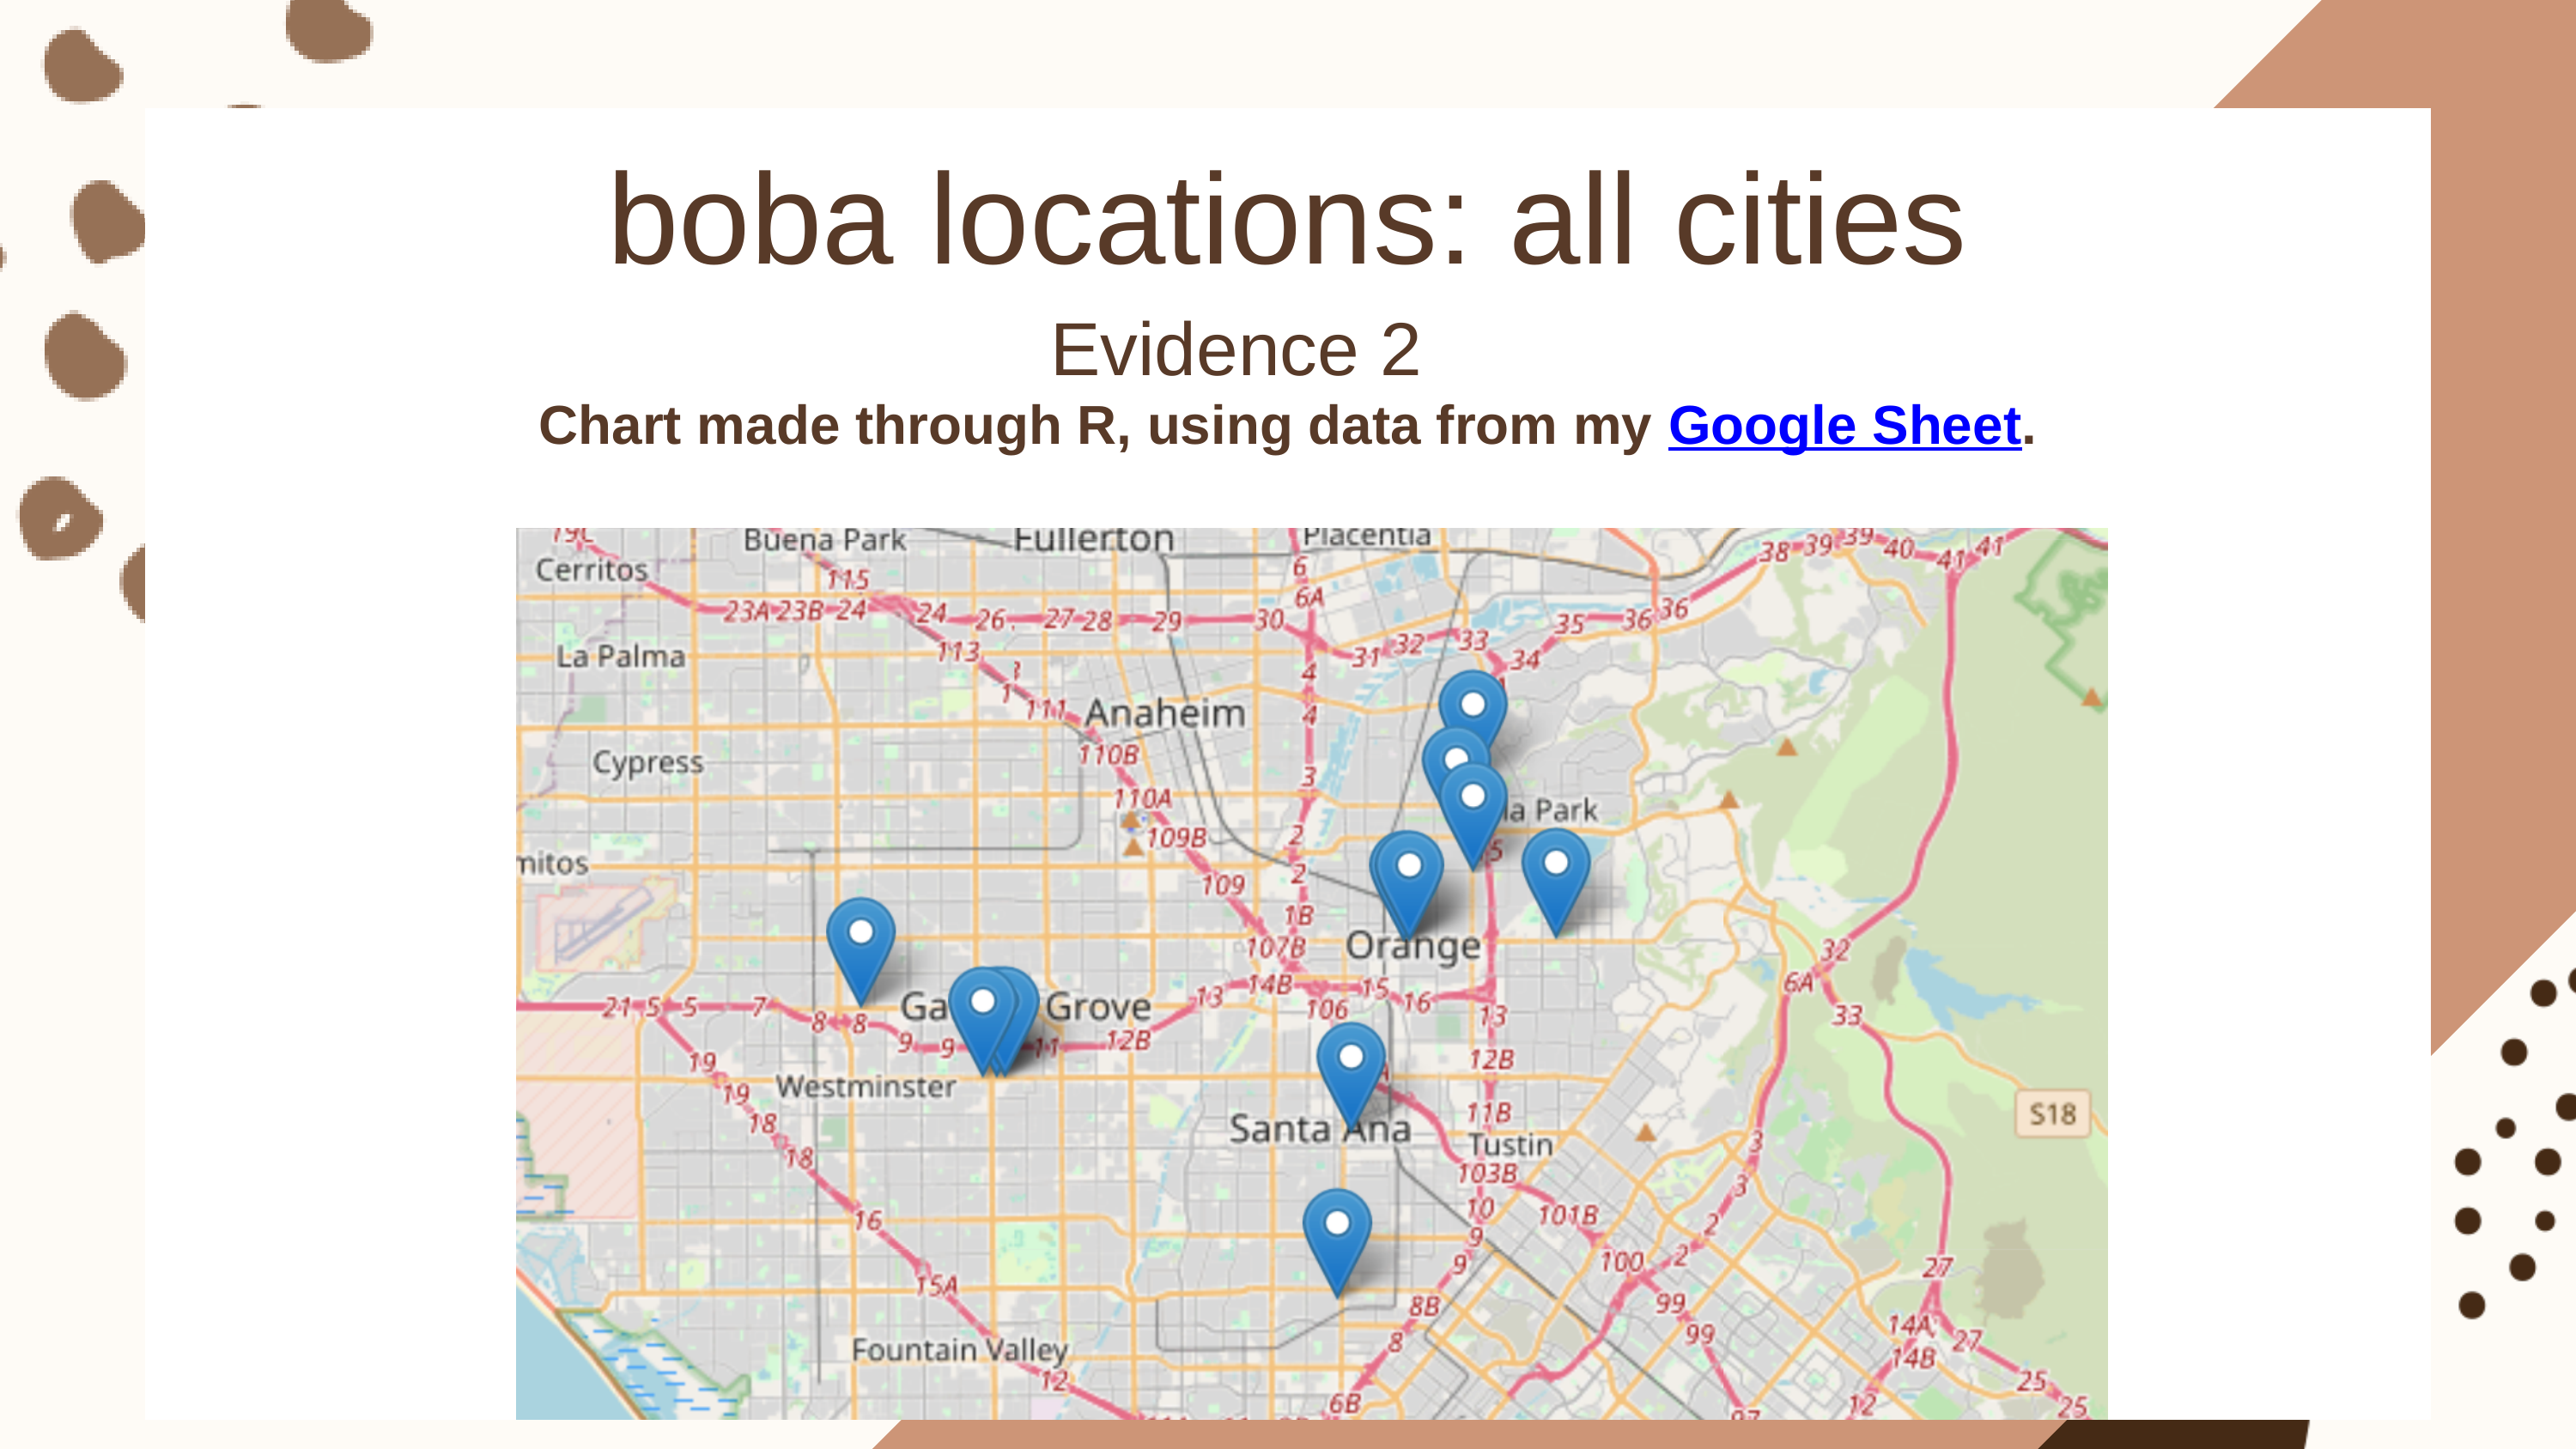

boba locations: all cities
Evidence 2

Chart made through R, using data from my Google Sheet.